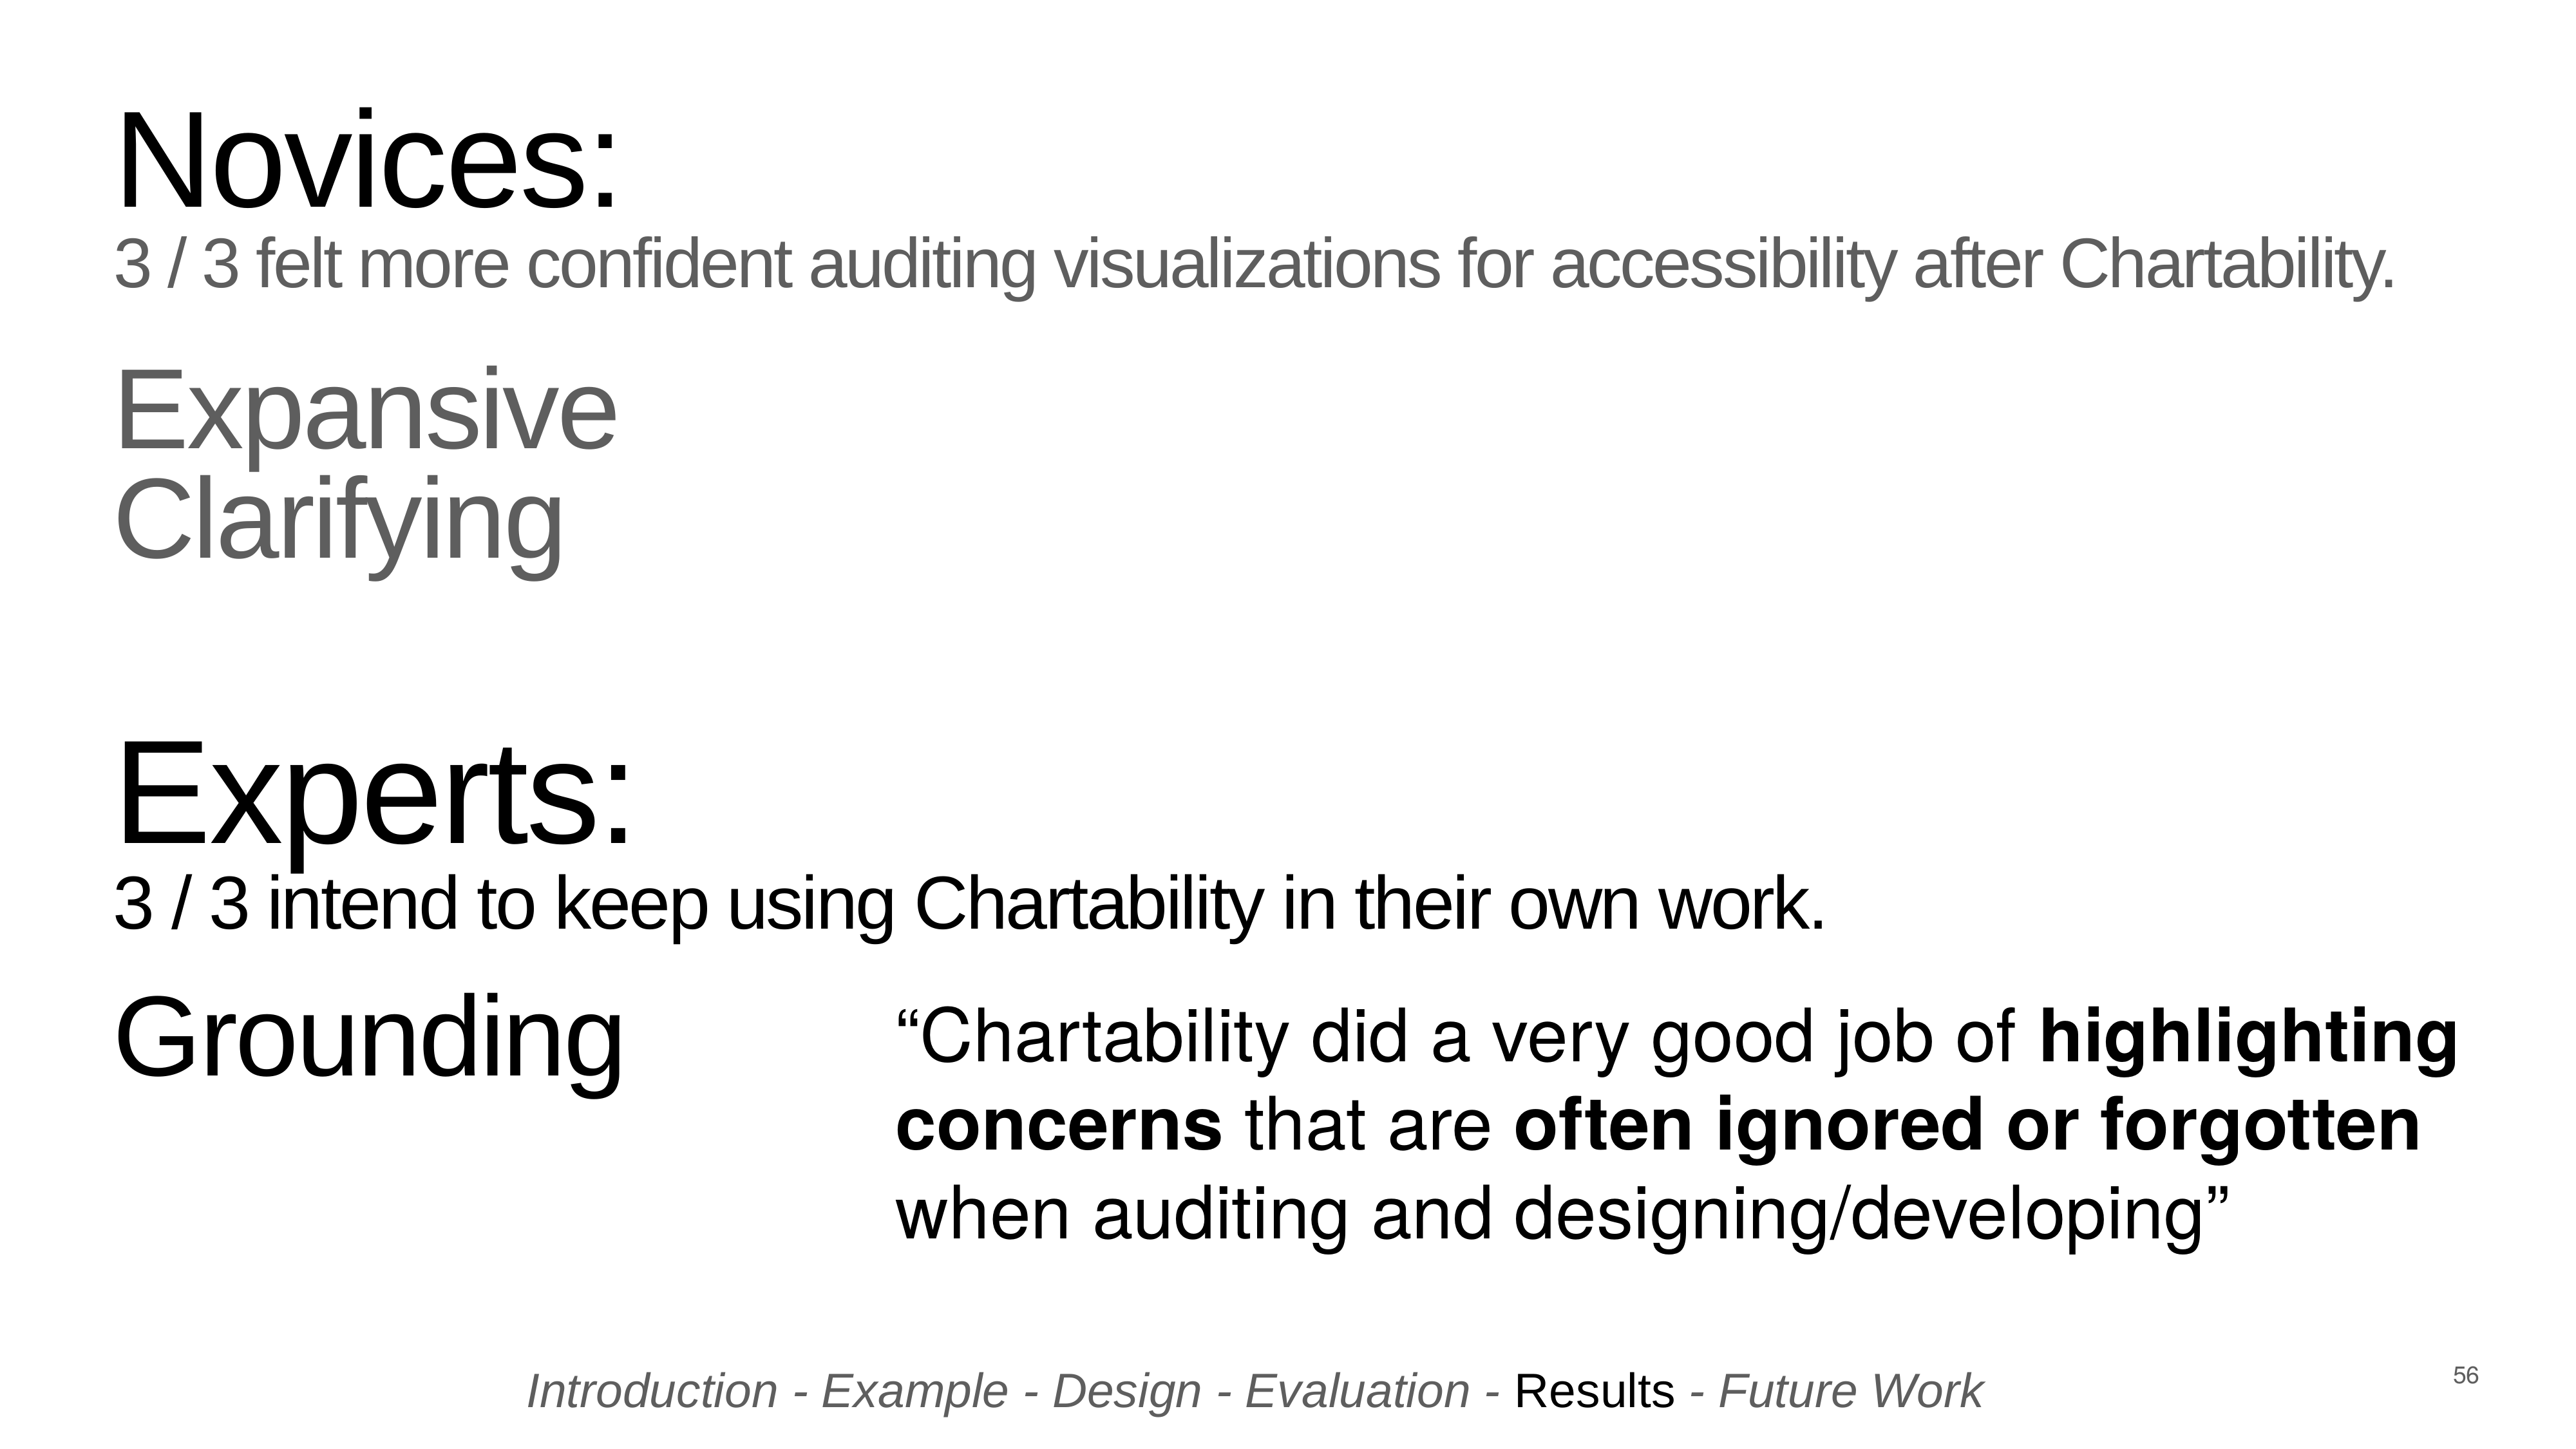

# Novices: 3 / 3 felt more confident auditing visualizations for accessibility after Chartability.
Expansive
Clarifying
Experts:
3 / 3 intend to keep using Chartability in their own work.
Grounding
“Chartability did a very good job of highlighting concerns that are often ignored or forgotten when auditing and designing/developing”
Introduction - Example - Design - Evaluation - Results - Future Work
56